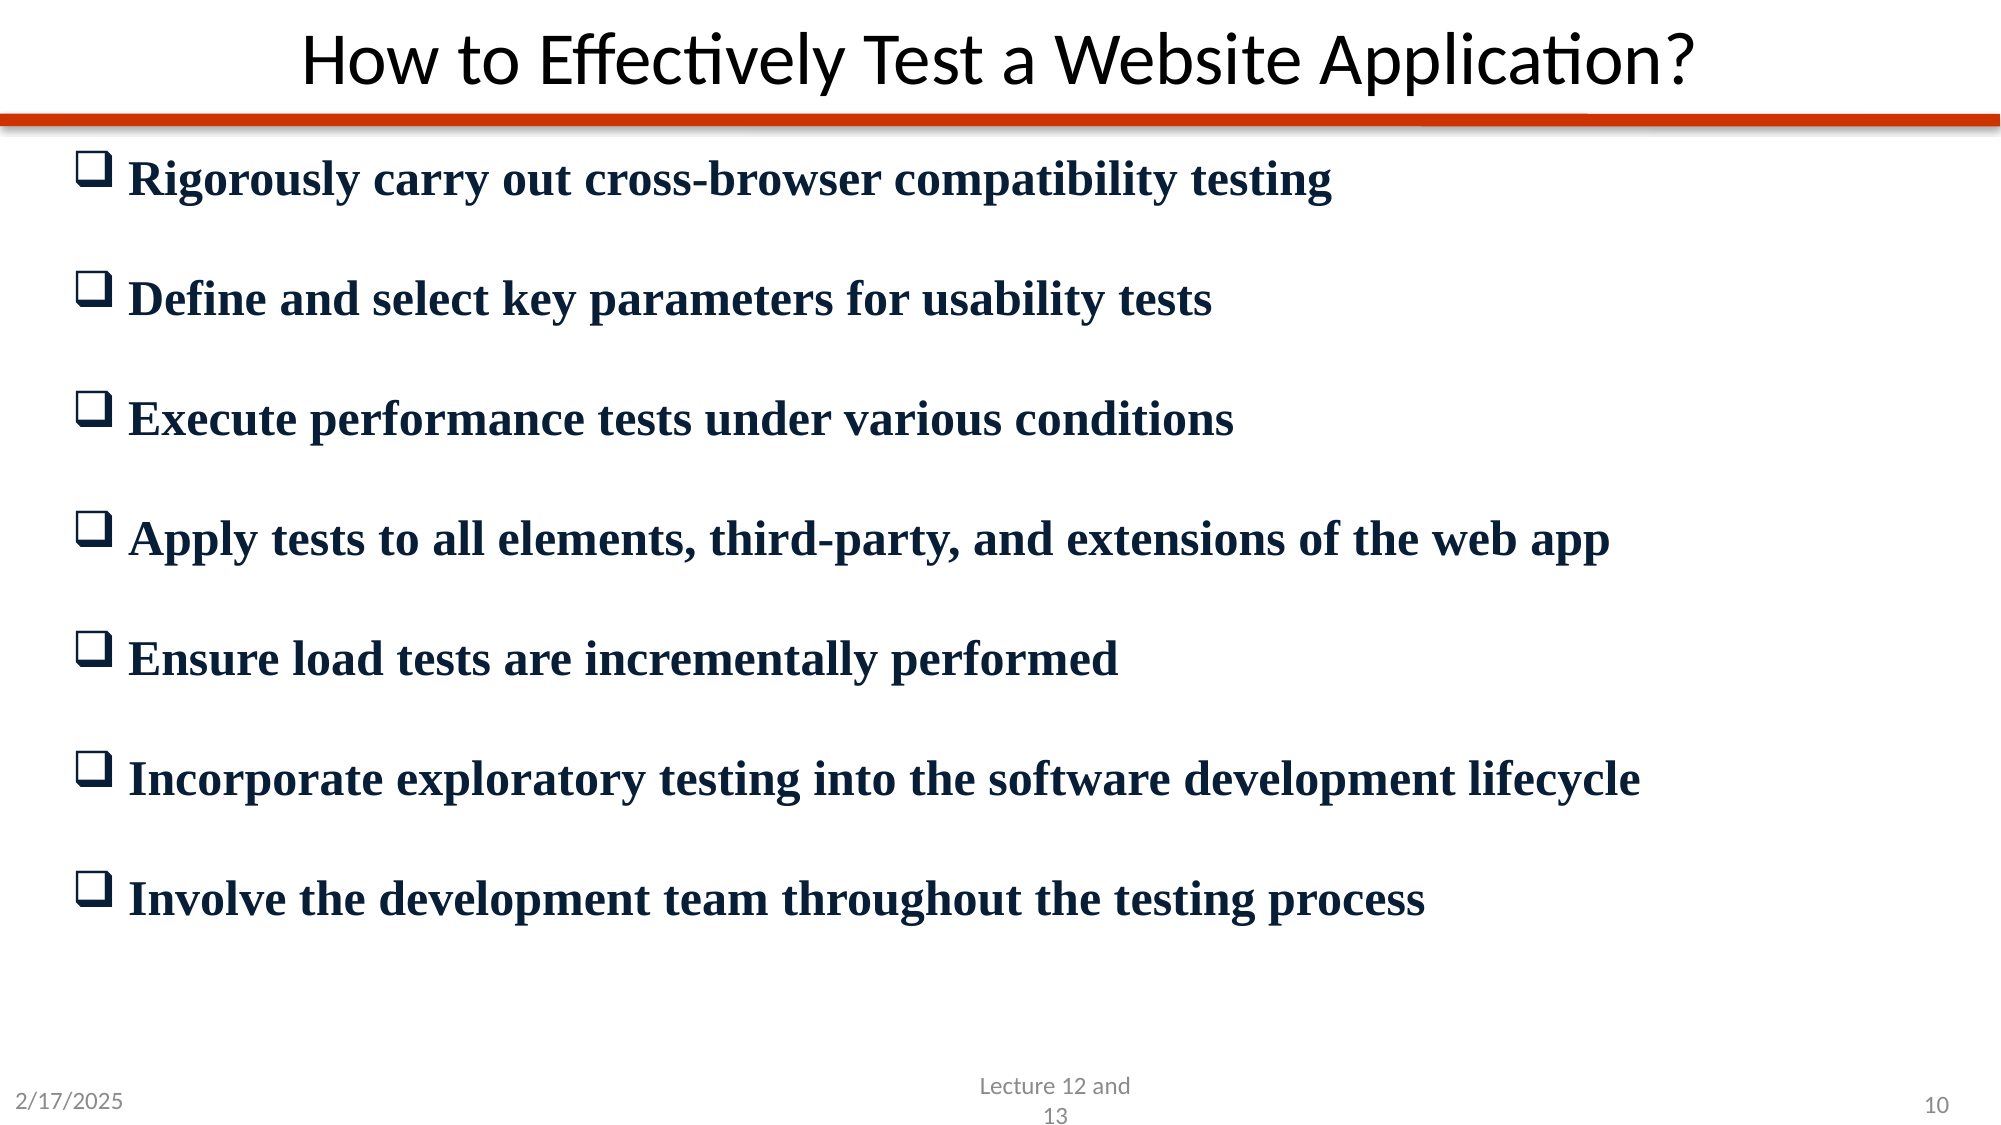

# How to Effectively Test a Website Application?
Rigorously carry out cross-browser compatibility testing

Define and select key parameters for usability tests

Execute performance tests under various conditions

Apply tests to all elements, third-party, and extensions of the web app

Ensure load tests are incrementally performed

Incorporate exploratory testing into the software development lifecycle

Involve the development team throughout the testing process
2/17/2025